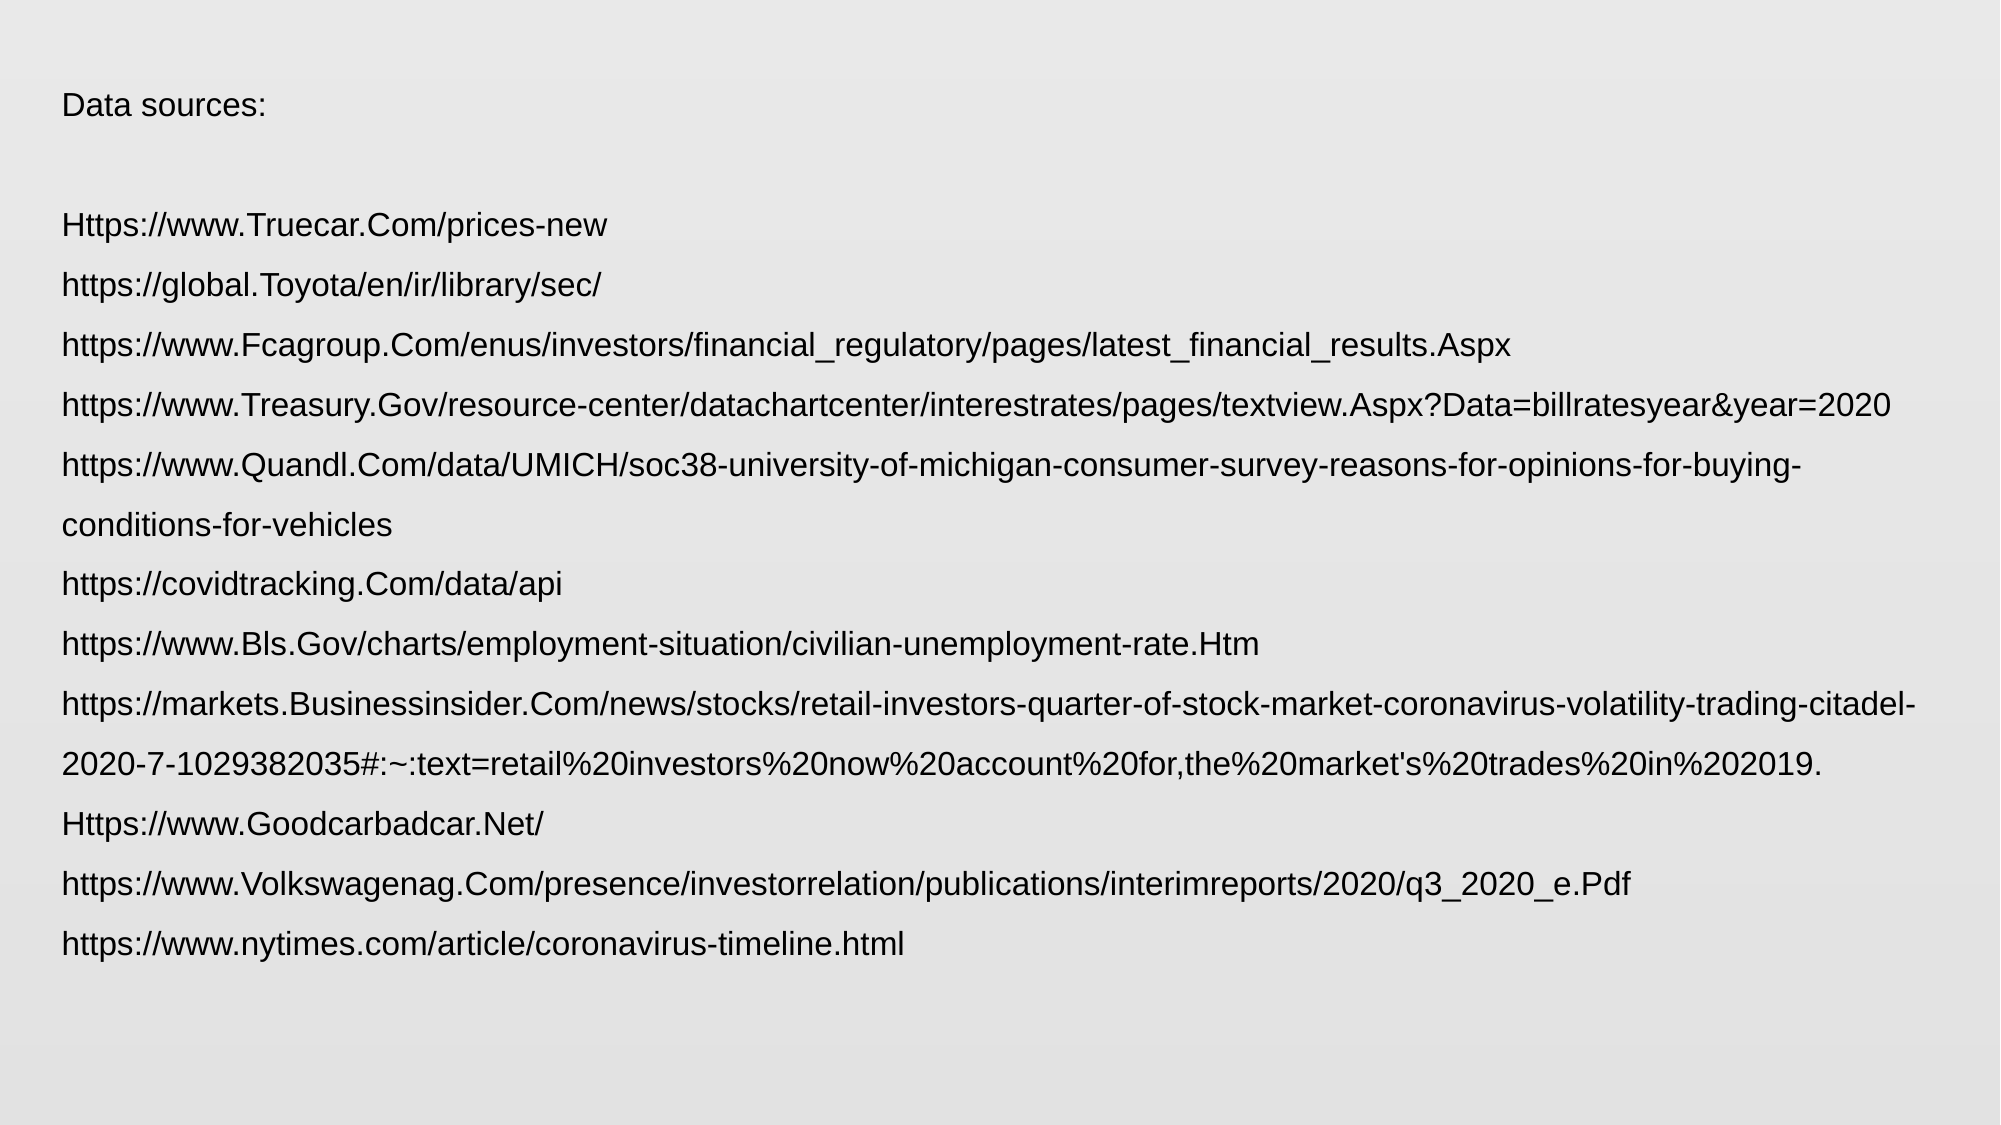

Data sources:
Https://www.Truecar.Com/prices-new
https://global.Toyota/en/ir/library/sec/
https://www.Fcagroup.Com/enus/investors/financial_regulatory/pages/latest_financial_results.Aspx
https://www.Treasury.Gov/resource-center/datachartcenter/interestrates/pages/textview.Aspx?Data=billratesyear&year=2020
https://www.Quandl.Com/data/UMICH/soc38-university-of-michigan-consumer-survey-reasons-for-opinions-for-buying-conditions-for-vehicles
https://covidtracking.Com/data/api
https://www.Bls.Gov/charts/employment-situation/civilian-unemployment-rate.Htm
https://markets.Businessinsider.Com/news/stocks/retail-investors-quarter-of-stock-market-coronavirus-volatility-trading-citadel-2020-7-1029382035#:~:text=retail%20investors%20now%20account%20for,the%20market's%20trades%20in%202019.
Https://www.Goodcarbadcar.Net/
https://www.Volkswagenag.Com/presence/investorrelation/publications/interimreports/2020/q3_2020_e.Pdf
https://www.nytimes.com/article/coronavirus-timeline.html